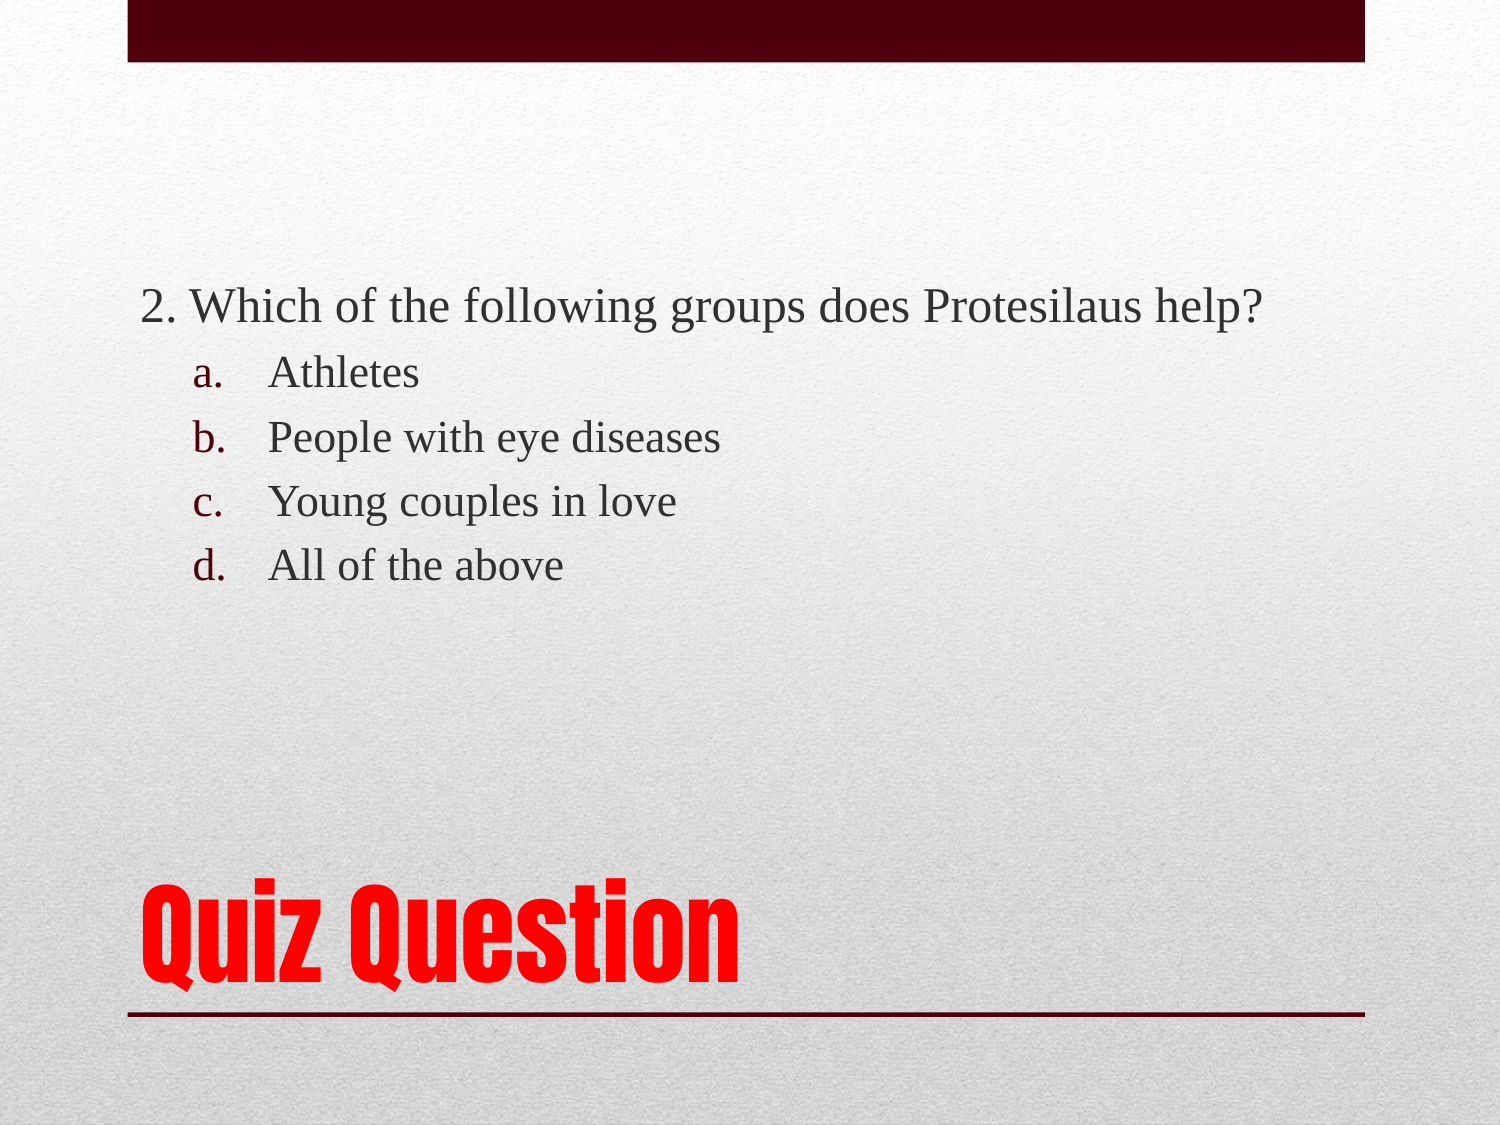

2. Which of the following groups does Protesilaus help?
Athletes
People with eye diseases
Young couples in love
All of the above
# Quiz Question